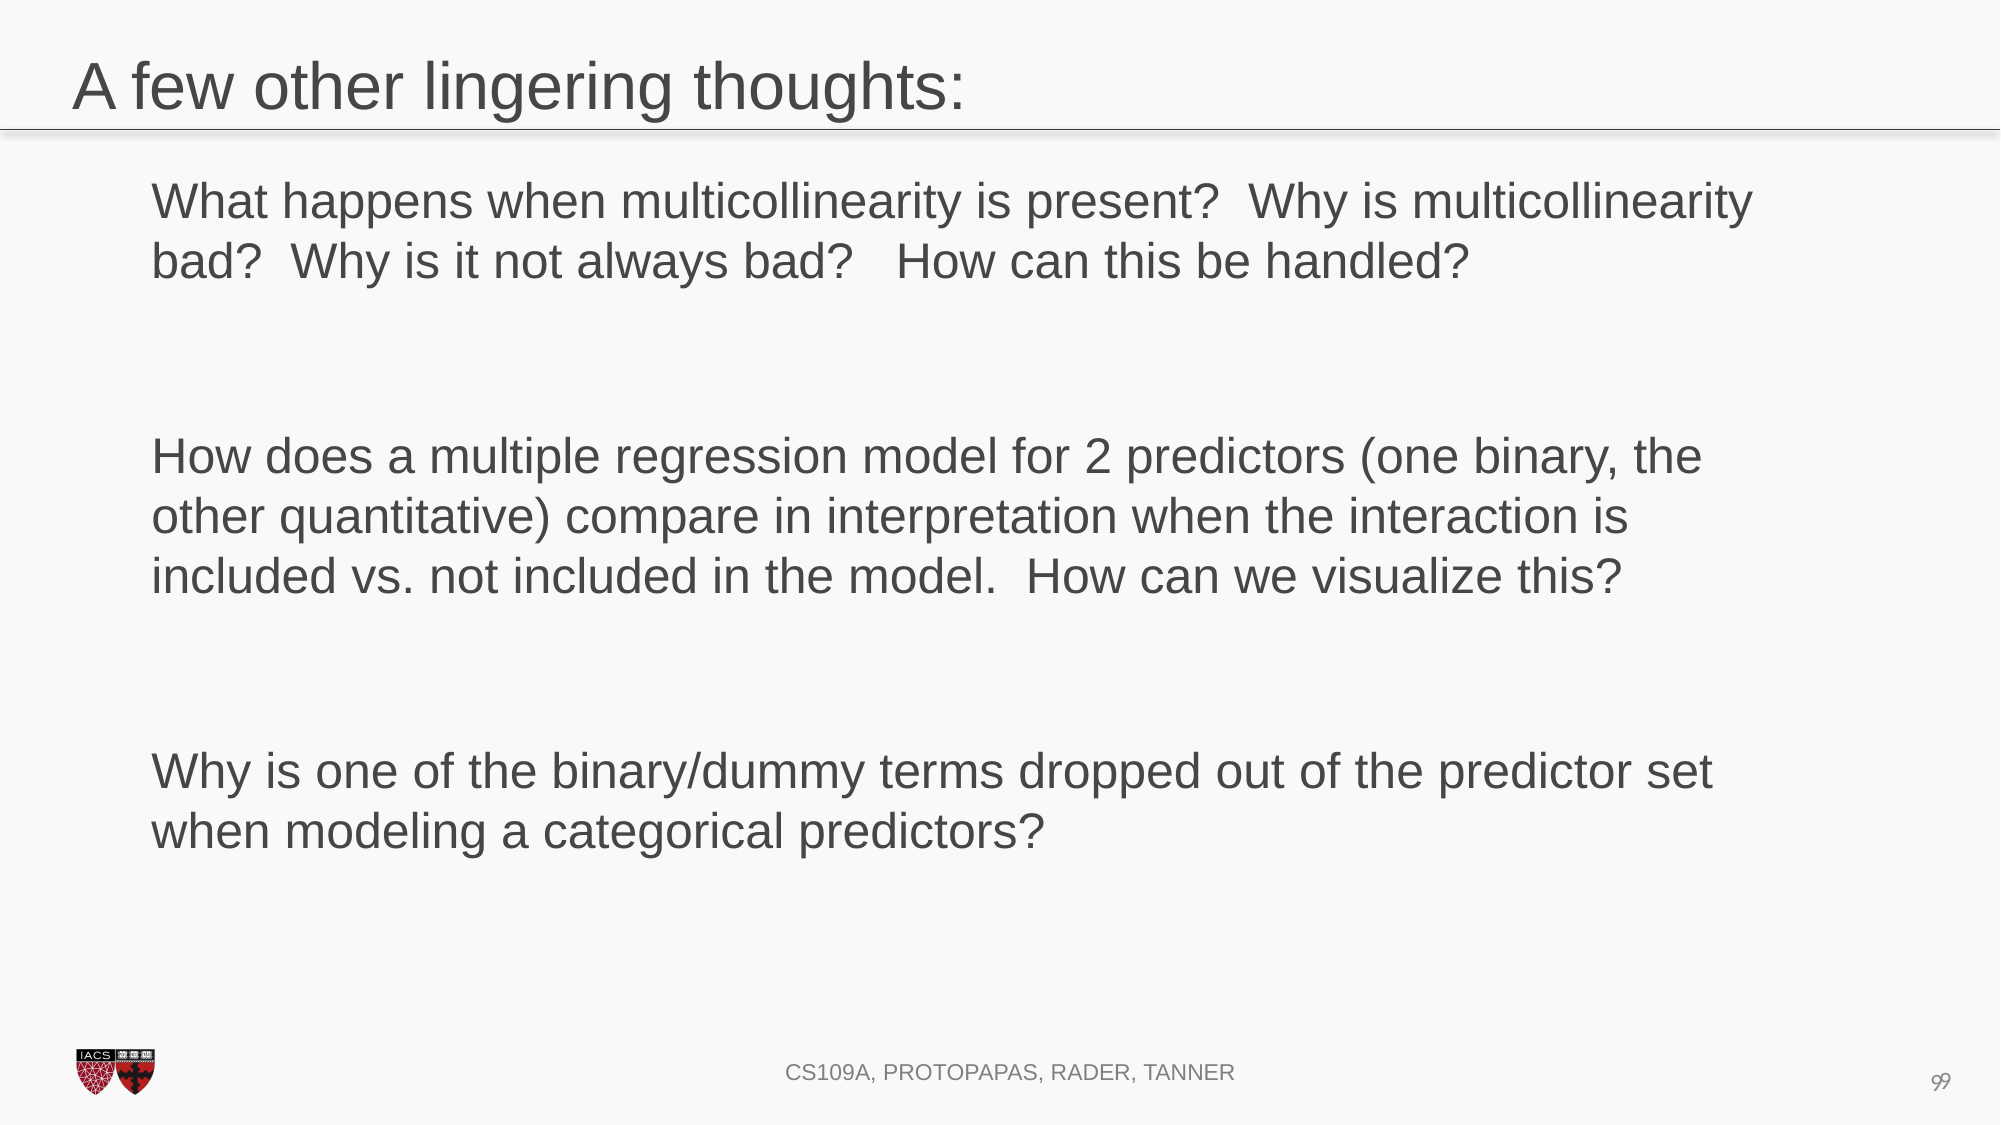

# A few other lingering thoughts:
What happens when multicollinearity is present?  Why is multicollinearity bad?  Why is it not always bad?   How can this be handled?

How does a multiple regression model for 2 predictors (one binary, the other quantitative) compare in interpretation when the interaction is included vs. not included in the model.  How can we visualize this?

Why is one of the binary/dummy terms dropped out of the predictor set when modeling a categorical predictors?
9